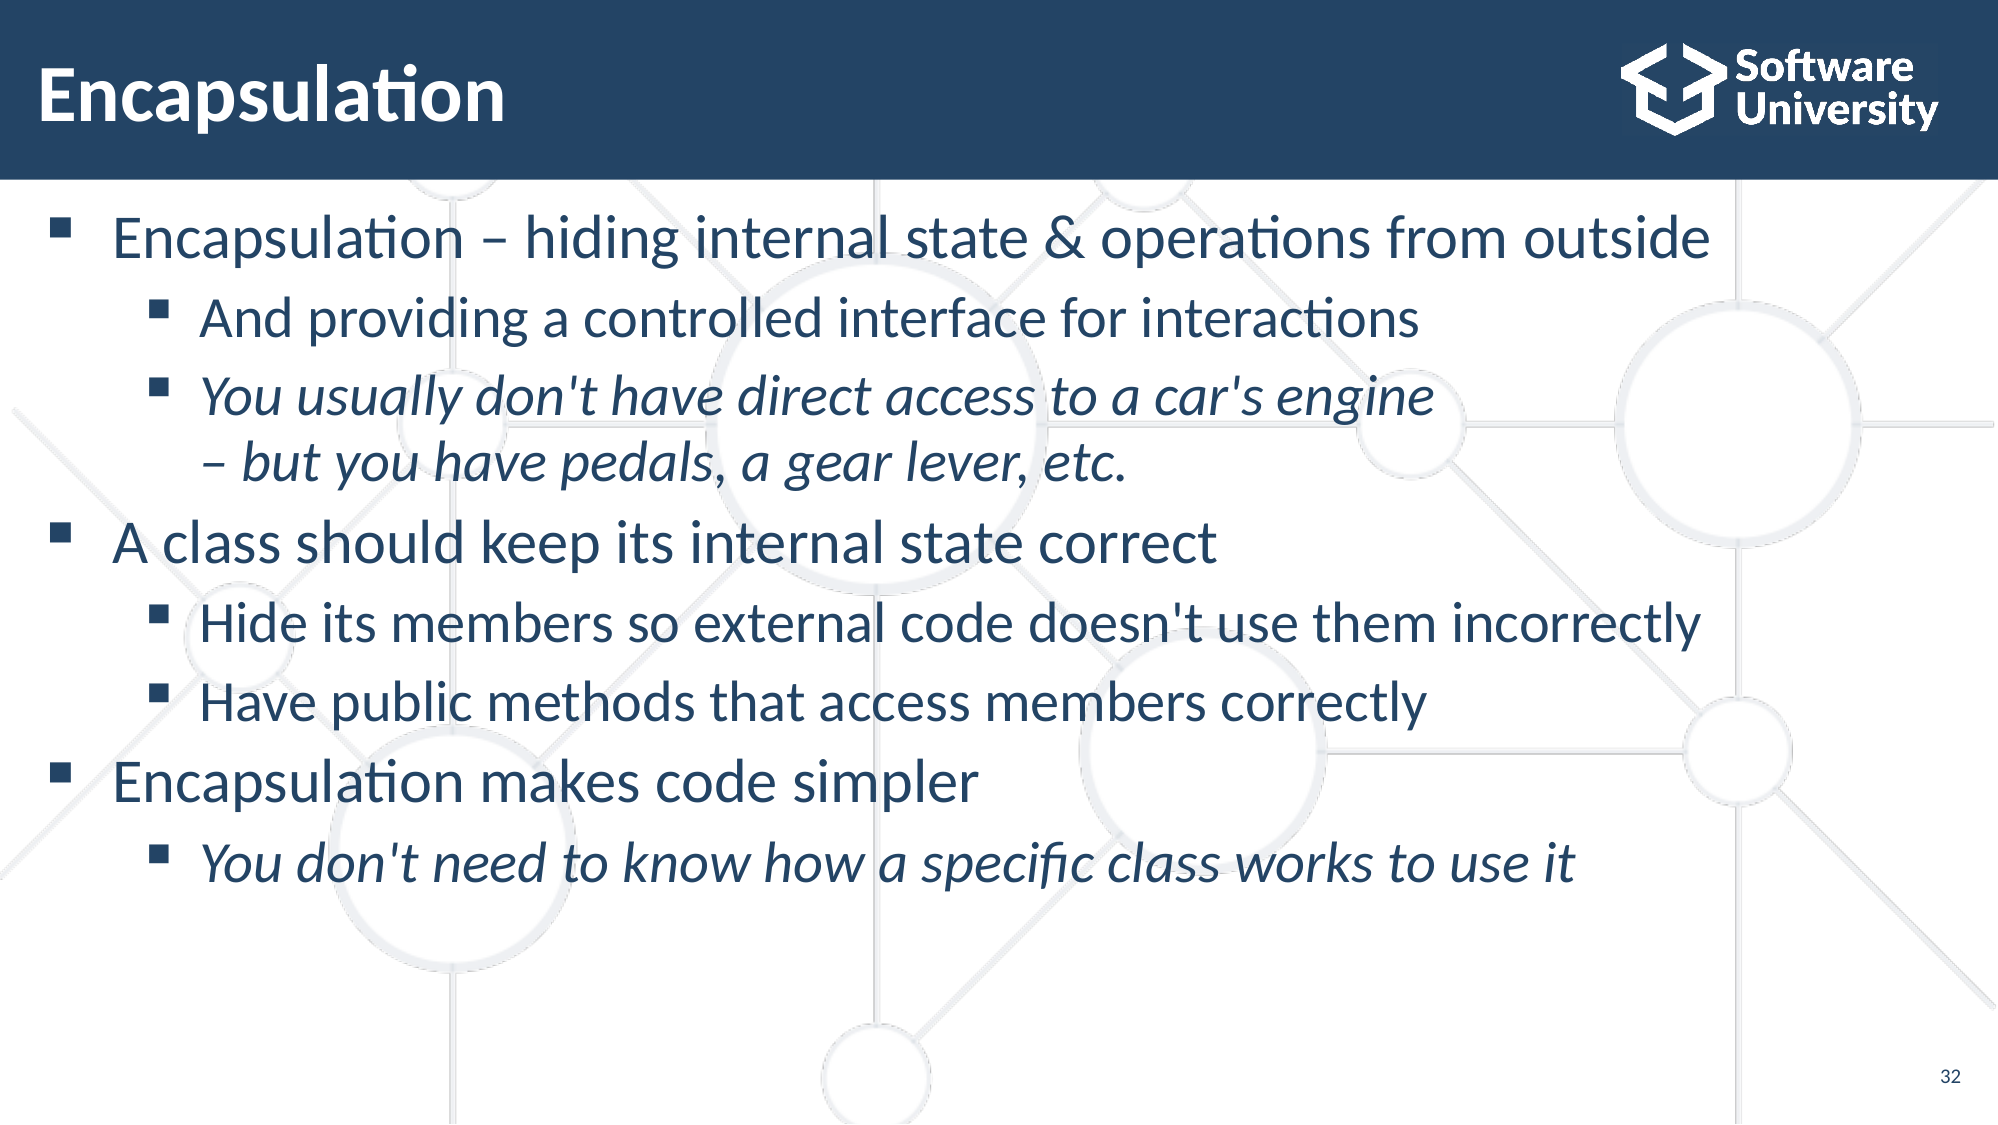

# Encapsulation
Encapsulation – hiding internal state & operations from outside
And providing a controlled interface for interactions
You usually don't have direct access to a car's engine
– but you have pedals, a gear lever, etc.
A class should keep its internal state correct
Hide its members so external code doesn't use them incorrectly
Have public methods that access members correctly
Encapsulation makes code simpler
You don't need to know how a specific class works to use it
32